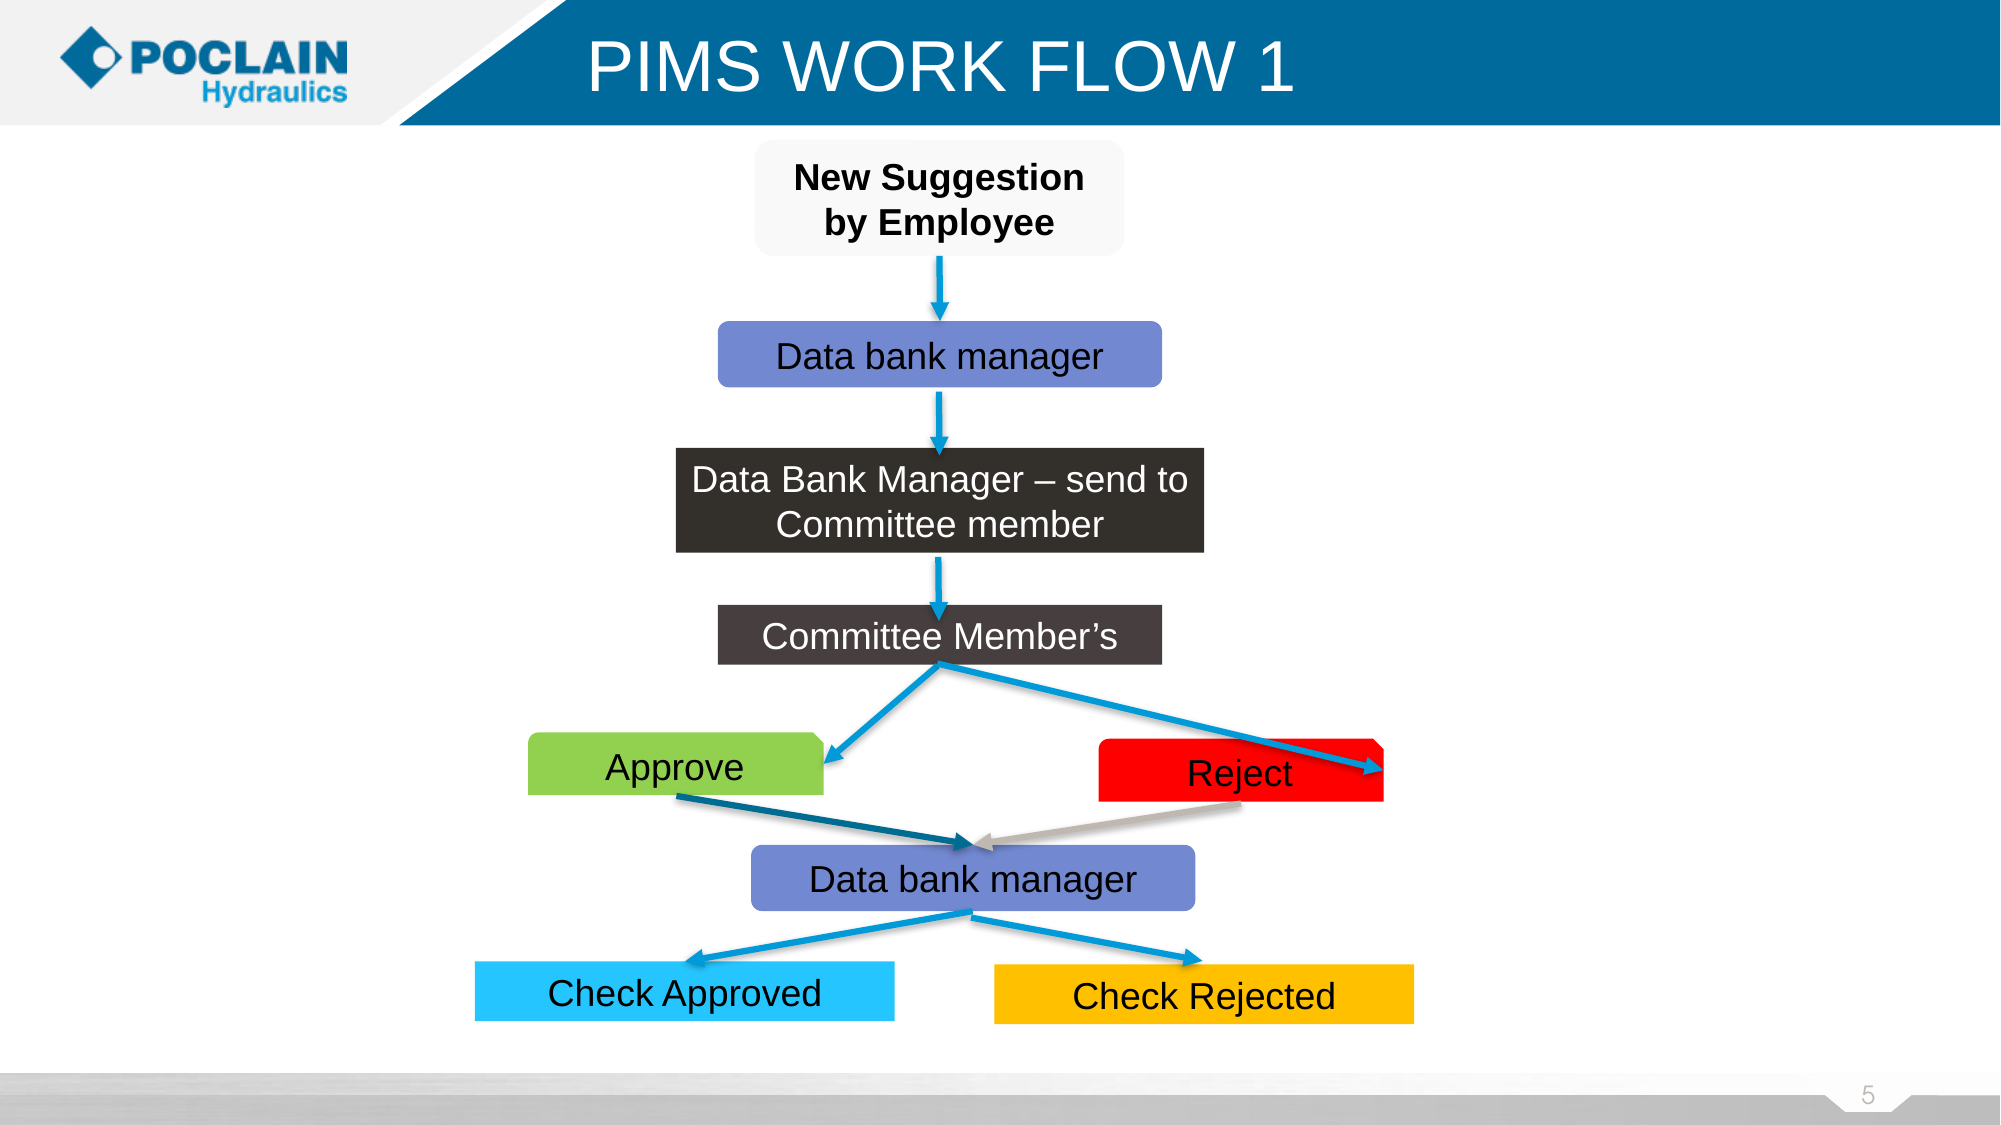

# PIMS work flow 1
New Suggestion by Employee
Data bank manager
Data Bank Manager – send to Committee member

Committee Member’s
Approve
Reject
Data bank manager
Check Approved
Check Rejected